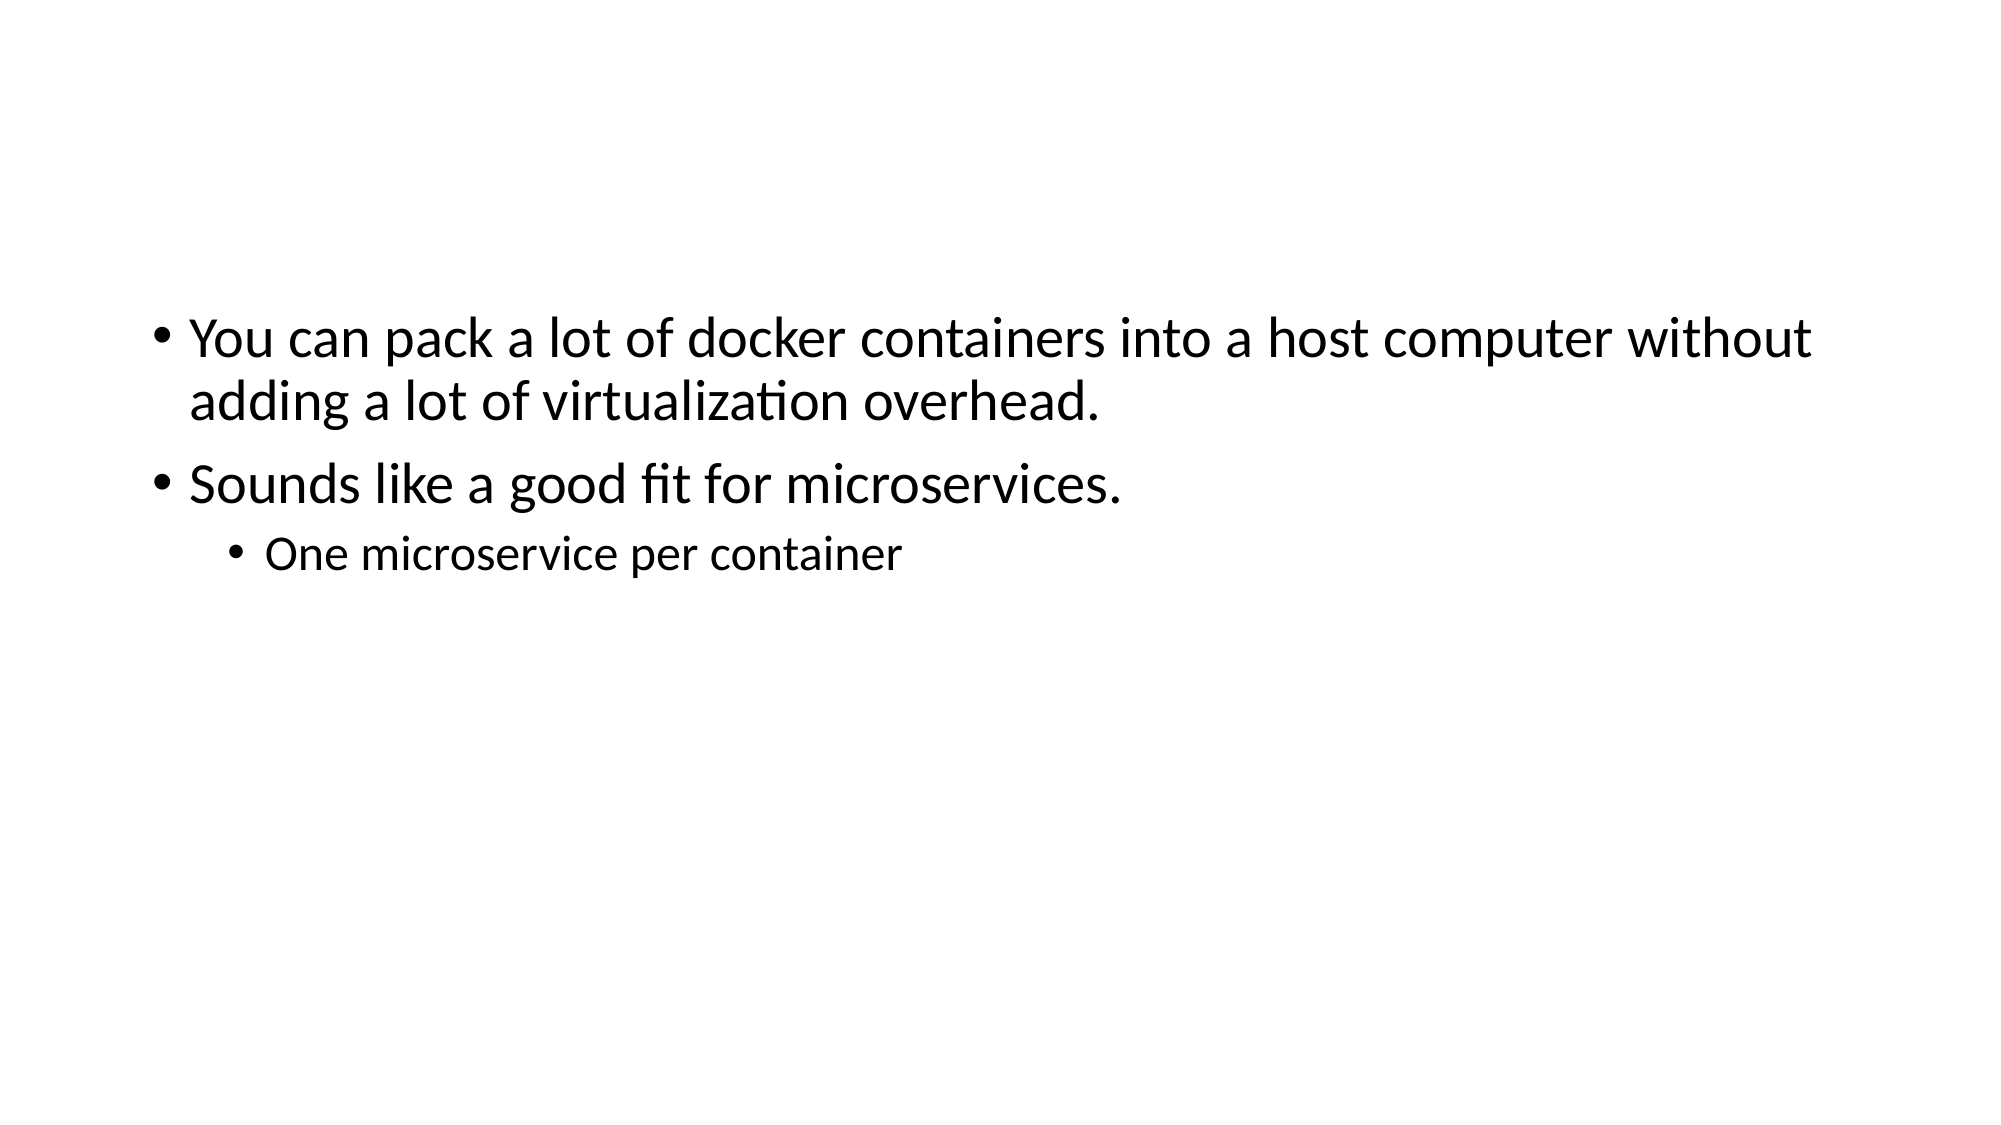

# Docker and Microservices
You can pack a lot of docker containers into a host computer without adding a lot of virtualization overhead.
Sounds like a good fit for microservices.
One microservice per container